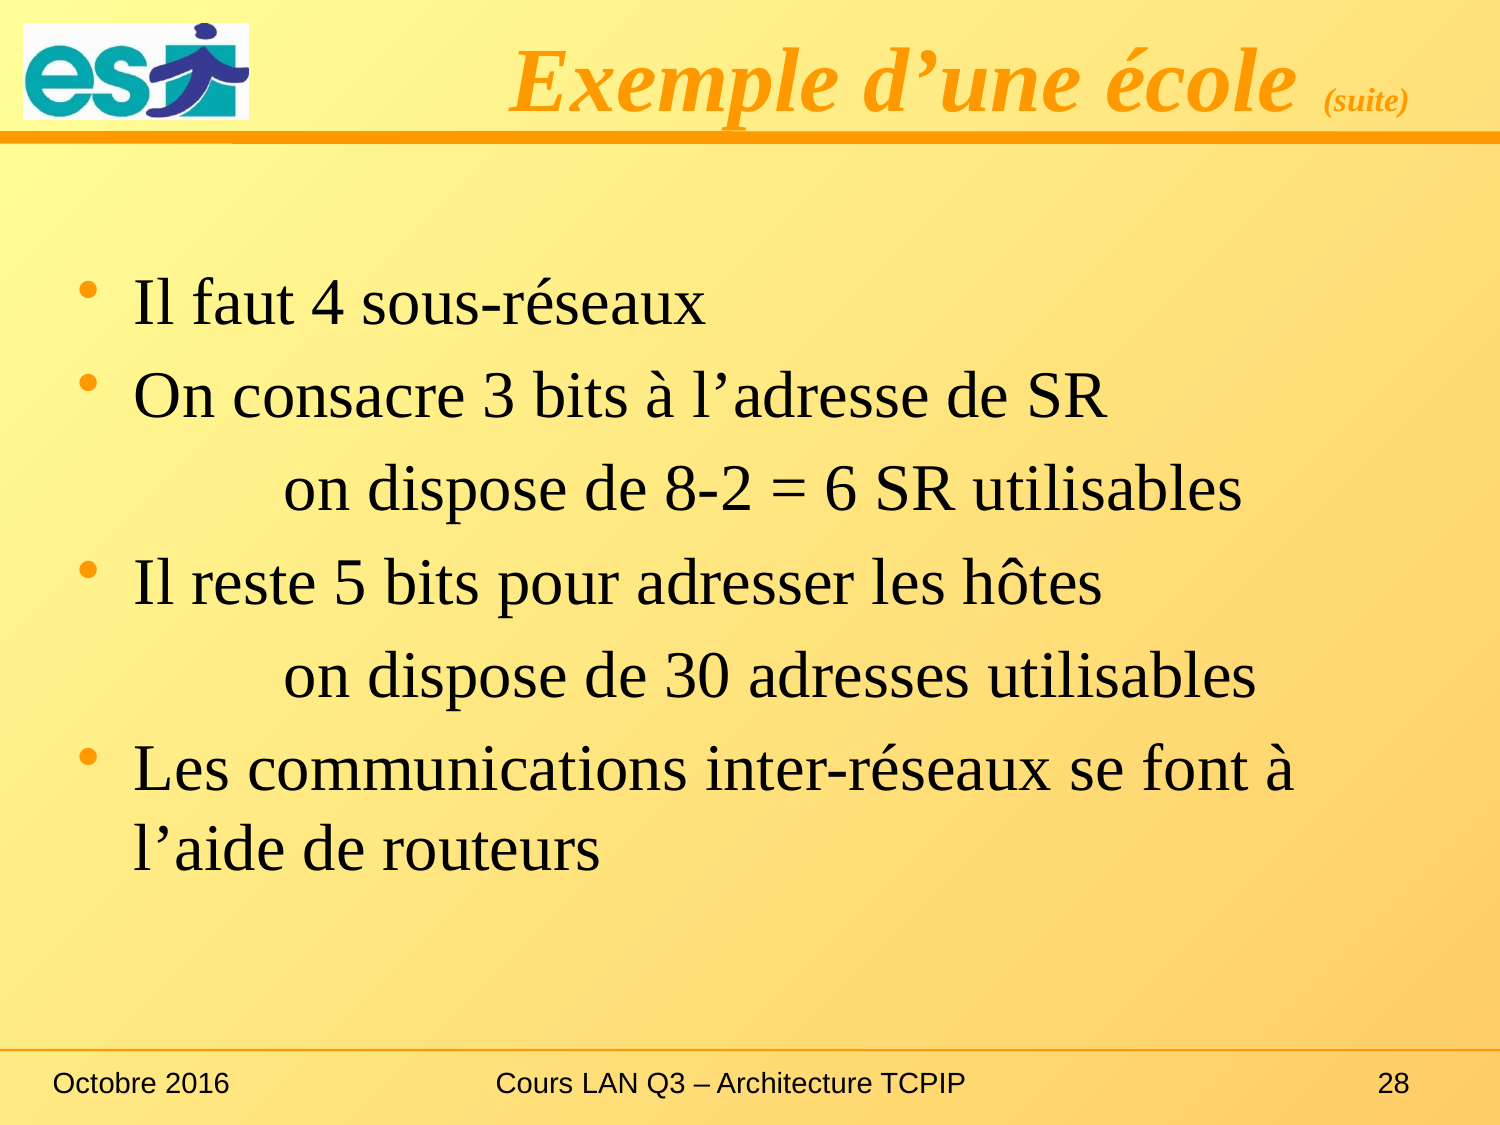

# Exemple d’une école (suite)
Il faut 4 sous-réseaux
On consacre 3 bits à l’adresse de SR
		on dispose de 8-2 = 6 SR utilisables
Il reste 5 bits pour adresser les hôtes
		on dispose de 30 adresses utilisables
Les communications inter-réseaux se font à l’aide de routeurs
Octobre 2016
Cours LAN Q3 – Architecture TCPIP
28